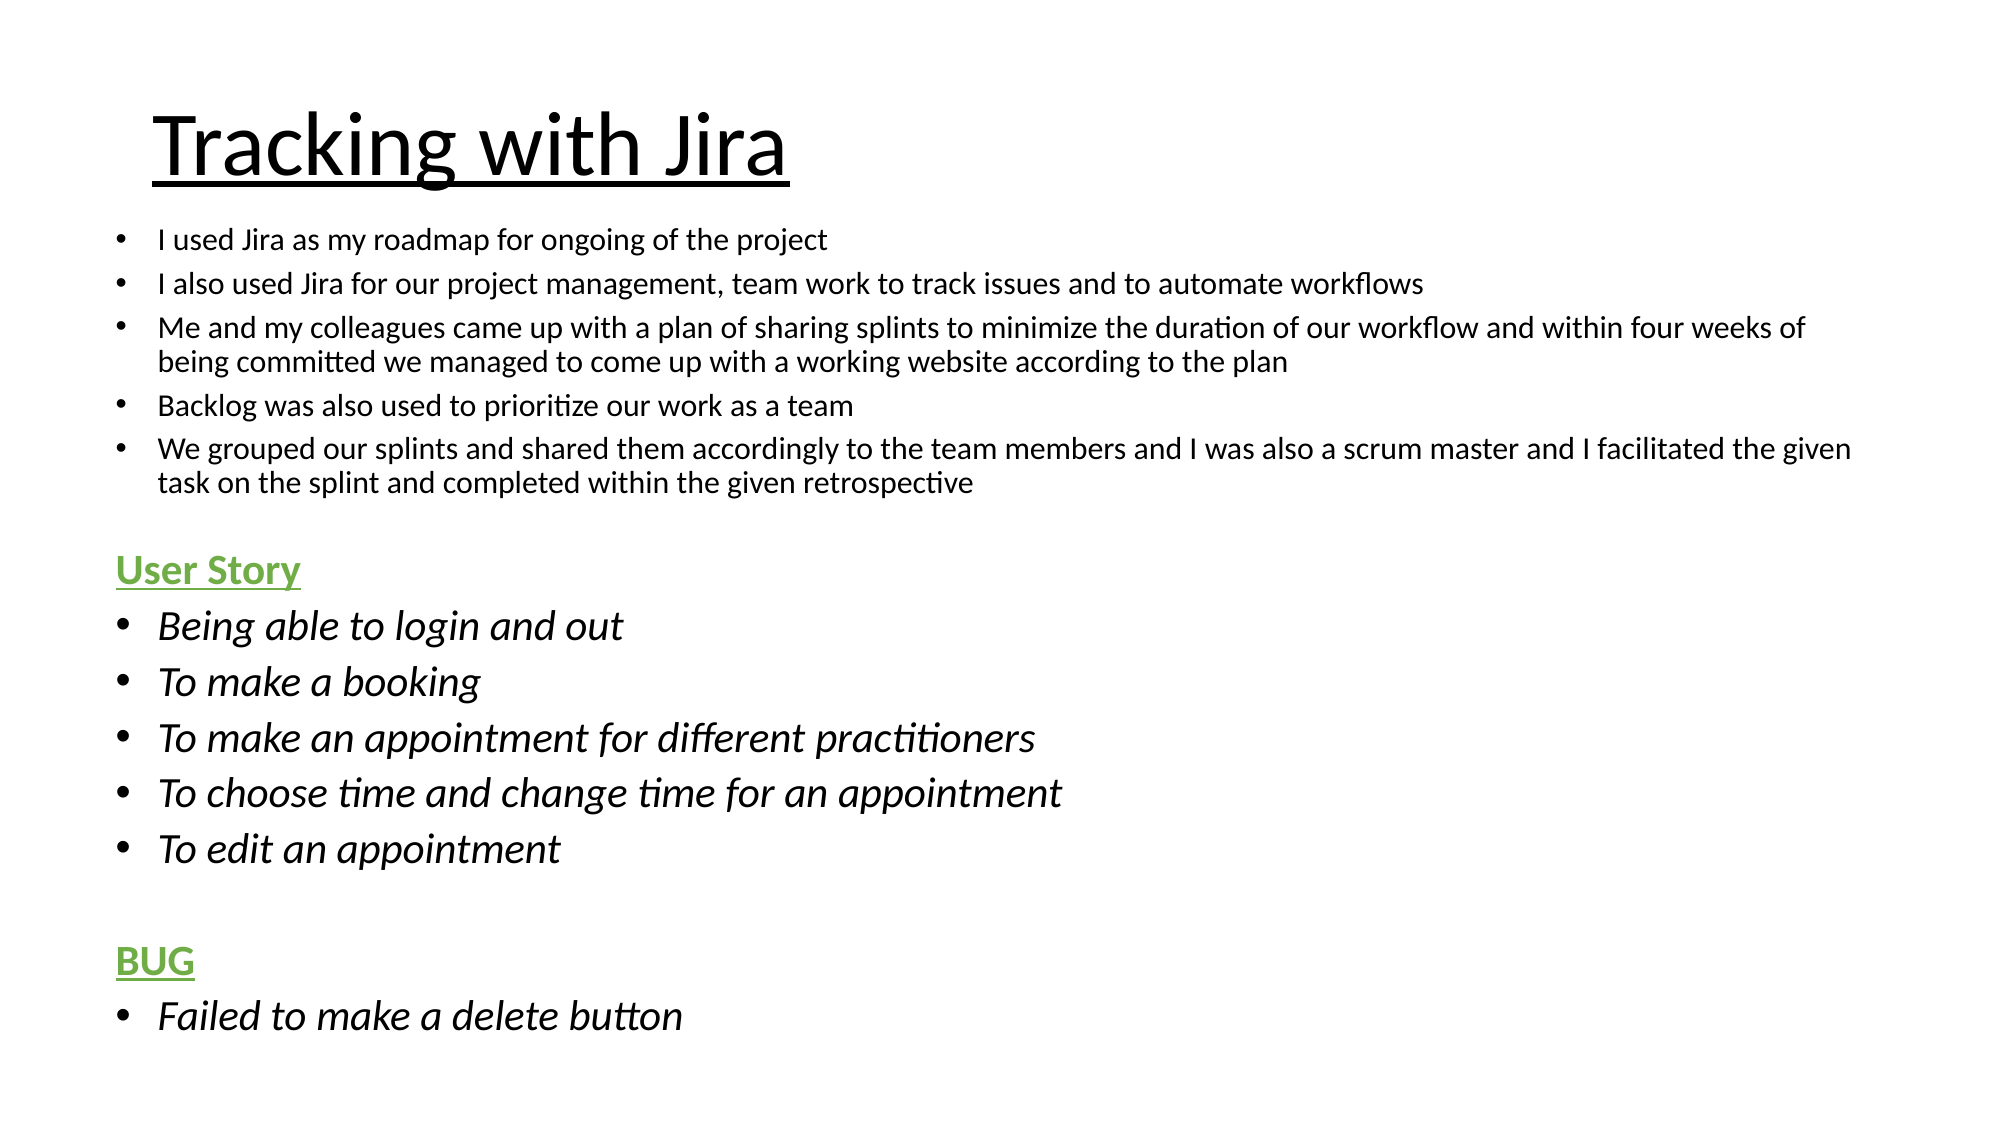

# Tracking with Jira
I used Jira as my roadmap for ongoing of the project
I also used Jira for our project management, team work to track issues and to automate workflows
Me and my colleagues came up with a plan of sharing splints to minimize the duration of our workflow and within four weeks of being committed we managed to come up with a working website according to the plan
Backlog was also used to prioritize our work as a team
We grouped our splints and shared them accordingly to the team members and I was also a scrum master and I facilitated the given task on the splint and completed within the given retrospective

User Story
Being able to login and out
To make a booking
To make an appointment for different practitioners
To choose time and change time for an appointment
To edit an appointment

BUG
Failed to make a delete button